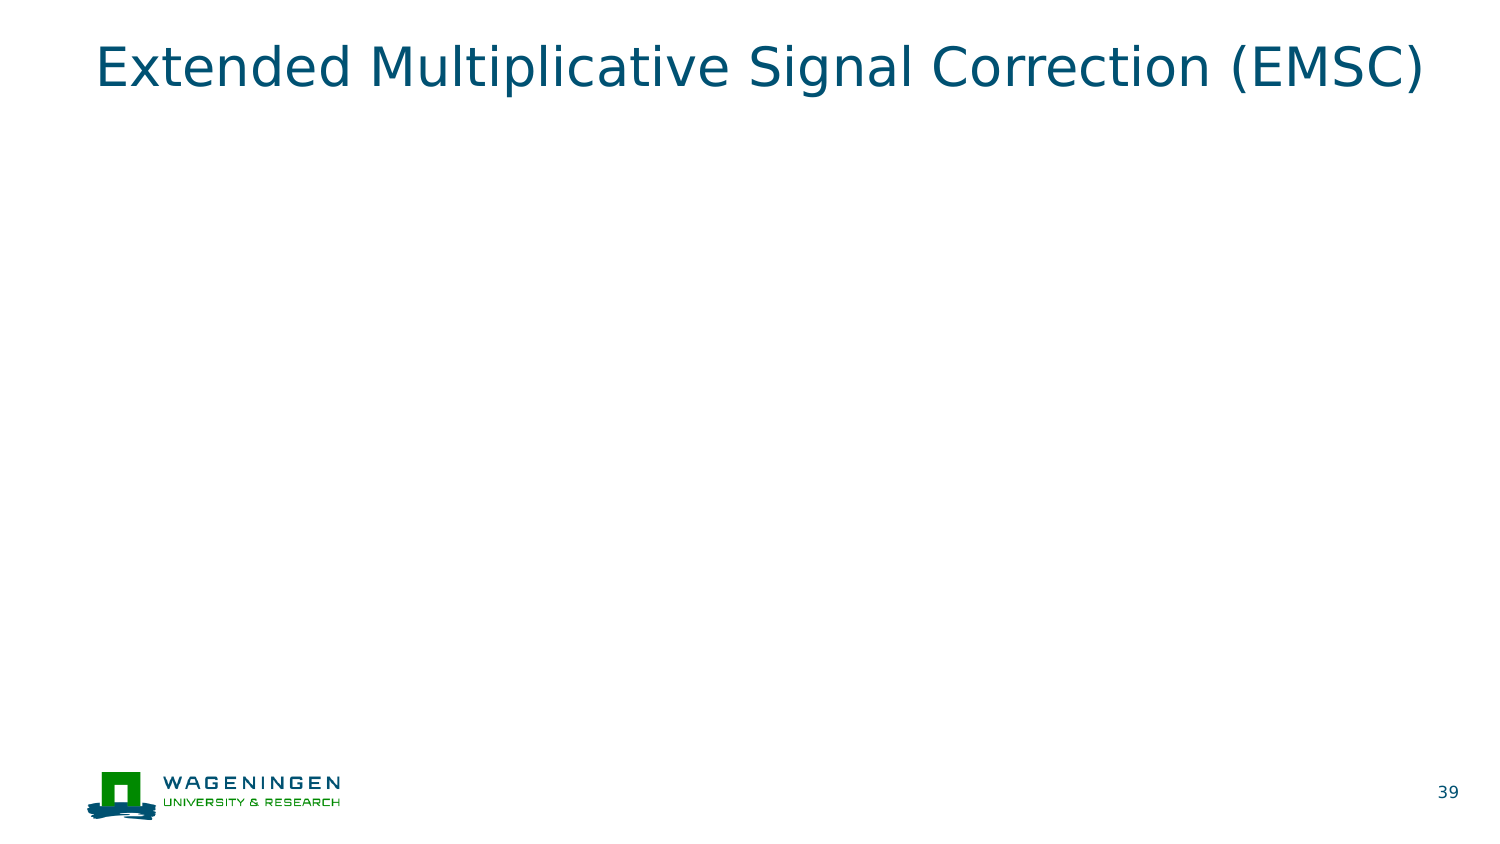

# Extended Multiplicative Signal Correction (EMSC)

39